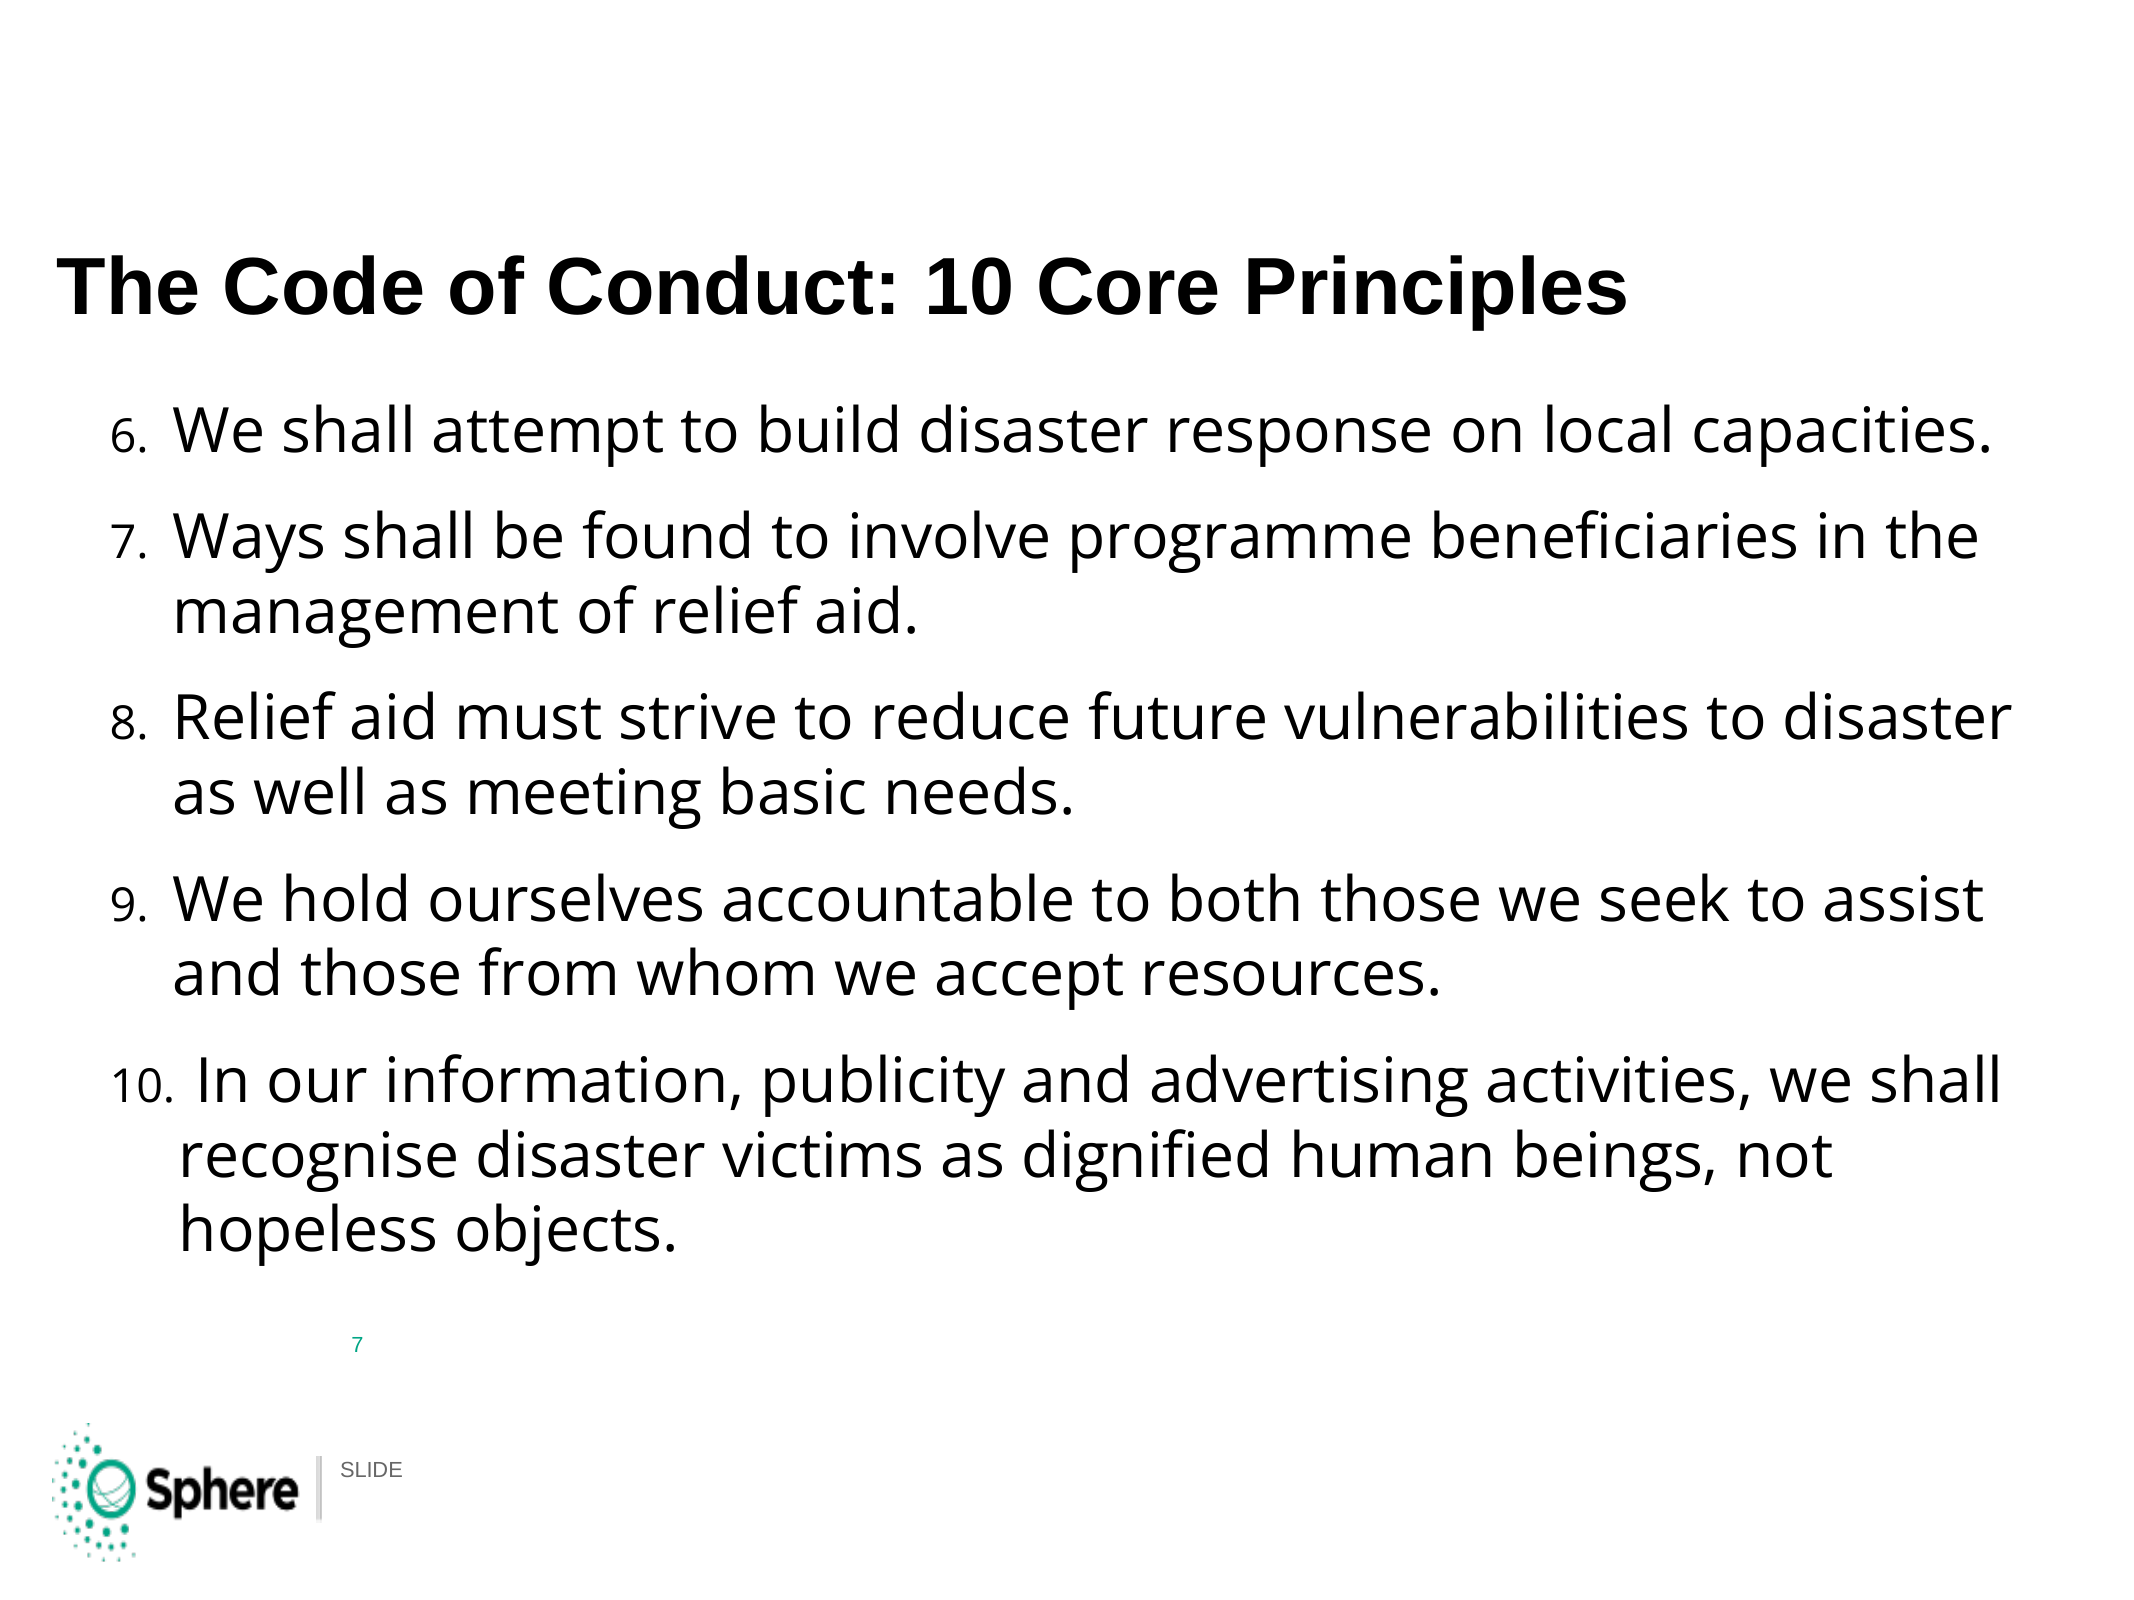

# The Code of Conduct: 10 Core Principles
We shall attempt to build disaster response on local capacities.
Ways shall be found to involve programme beneficiaries in the management of relief aid.
Relief aid must strive to reduce future vulnerabilities to disaster as well as meeting basic needs.
We hold ourselves accountable to both those we seek to assist and those from whom we accept resources.
 In our information, publicity and advertising activities, we shall recognise disaster victims as dignified human beings, not hopeless objects.

7